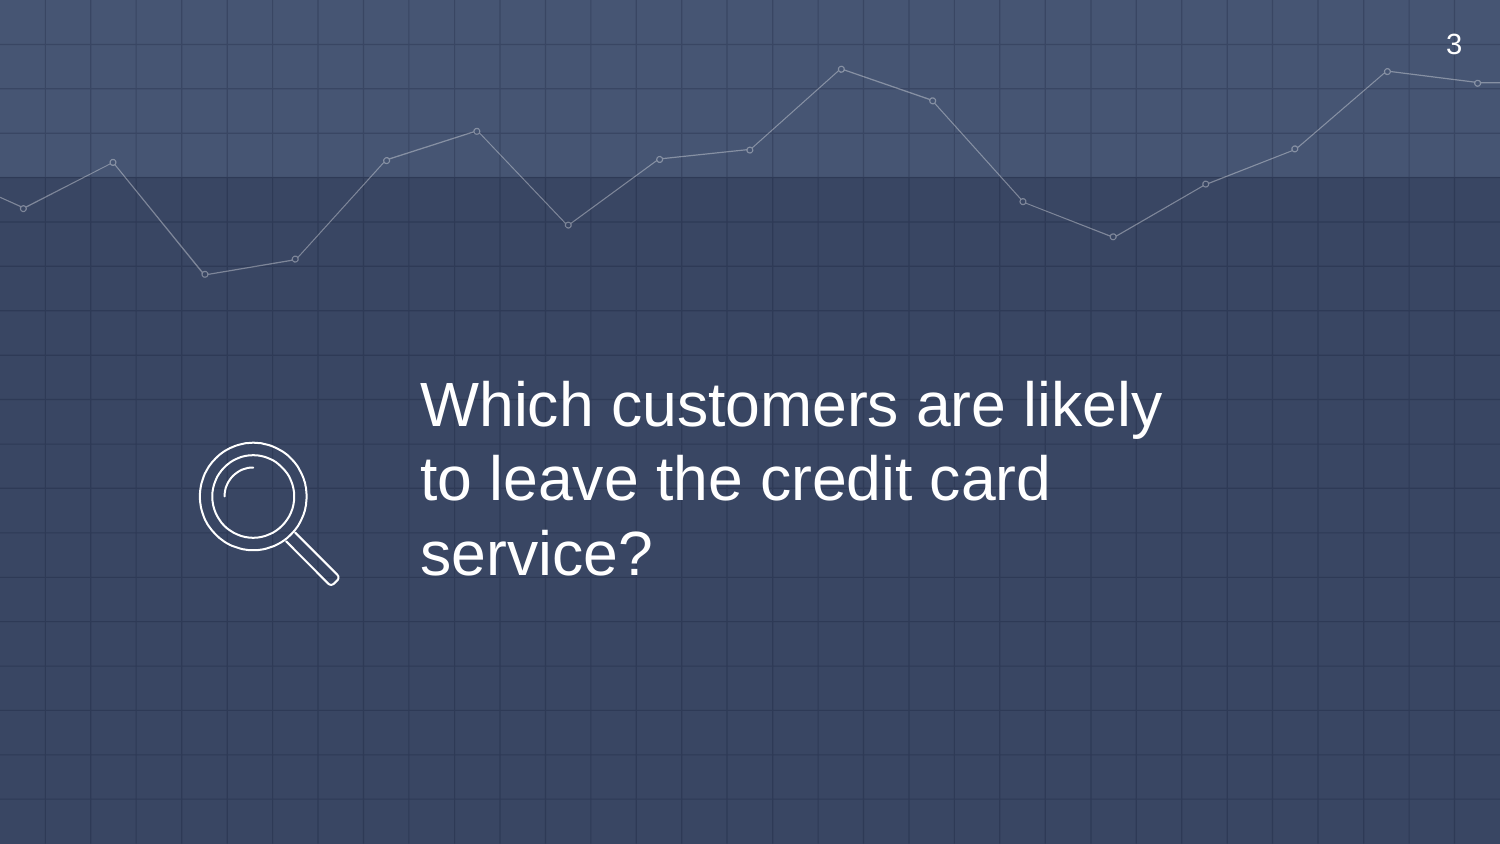

3
Which customers are likely to leave the credit card service?